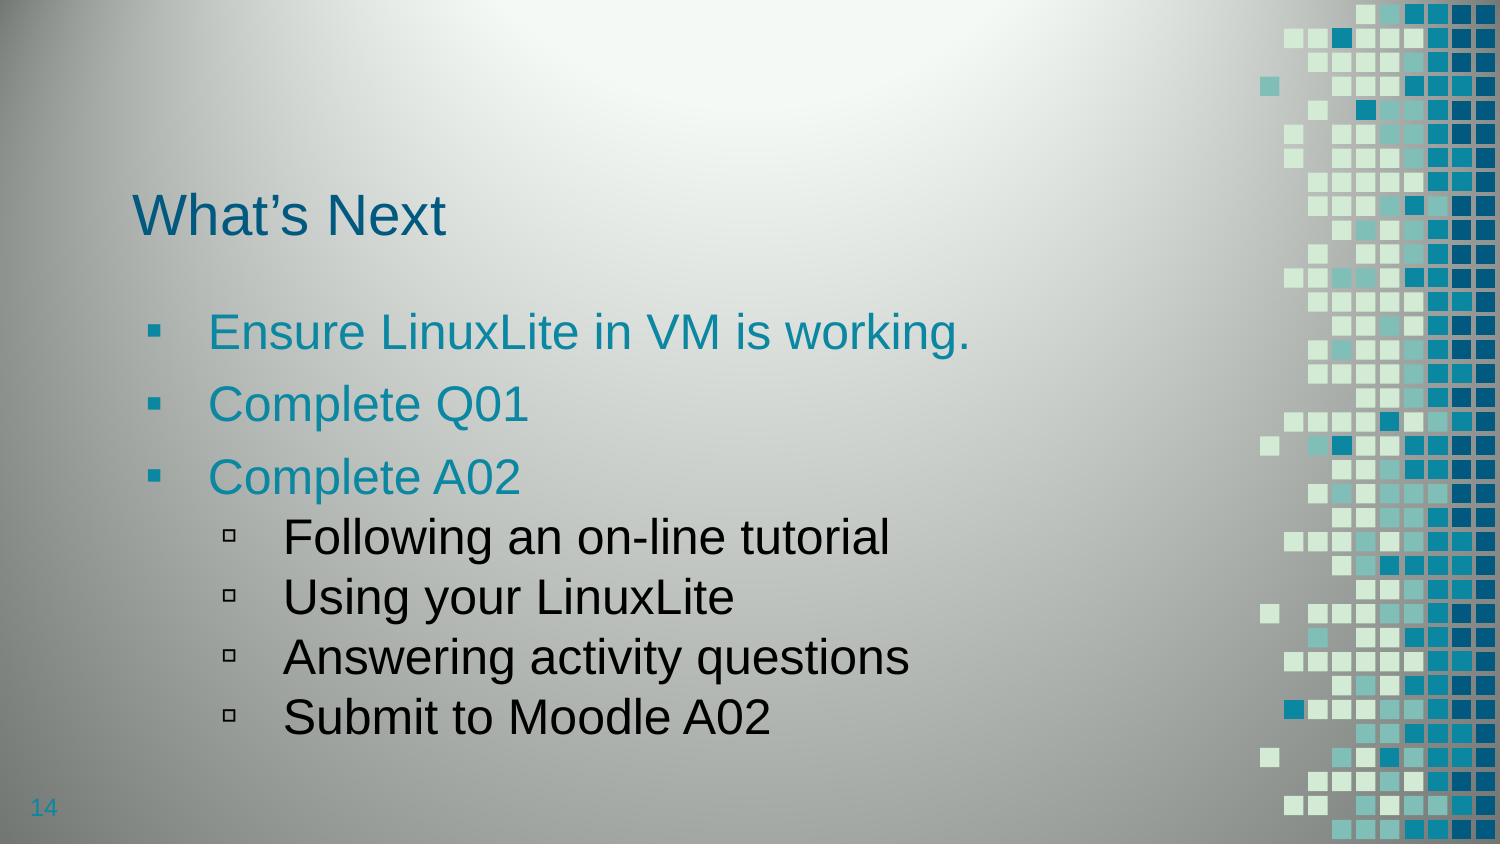

# What’s Next
Ensure LinuxLite in VM is working.
Complete Q01
Complete A02
Following an on-line tutorial
Using your LinuxLite
Answering activity questions
Submit to Moodle A02
14